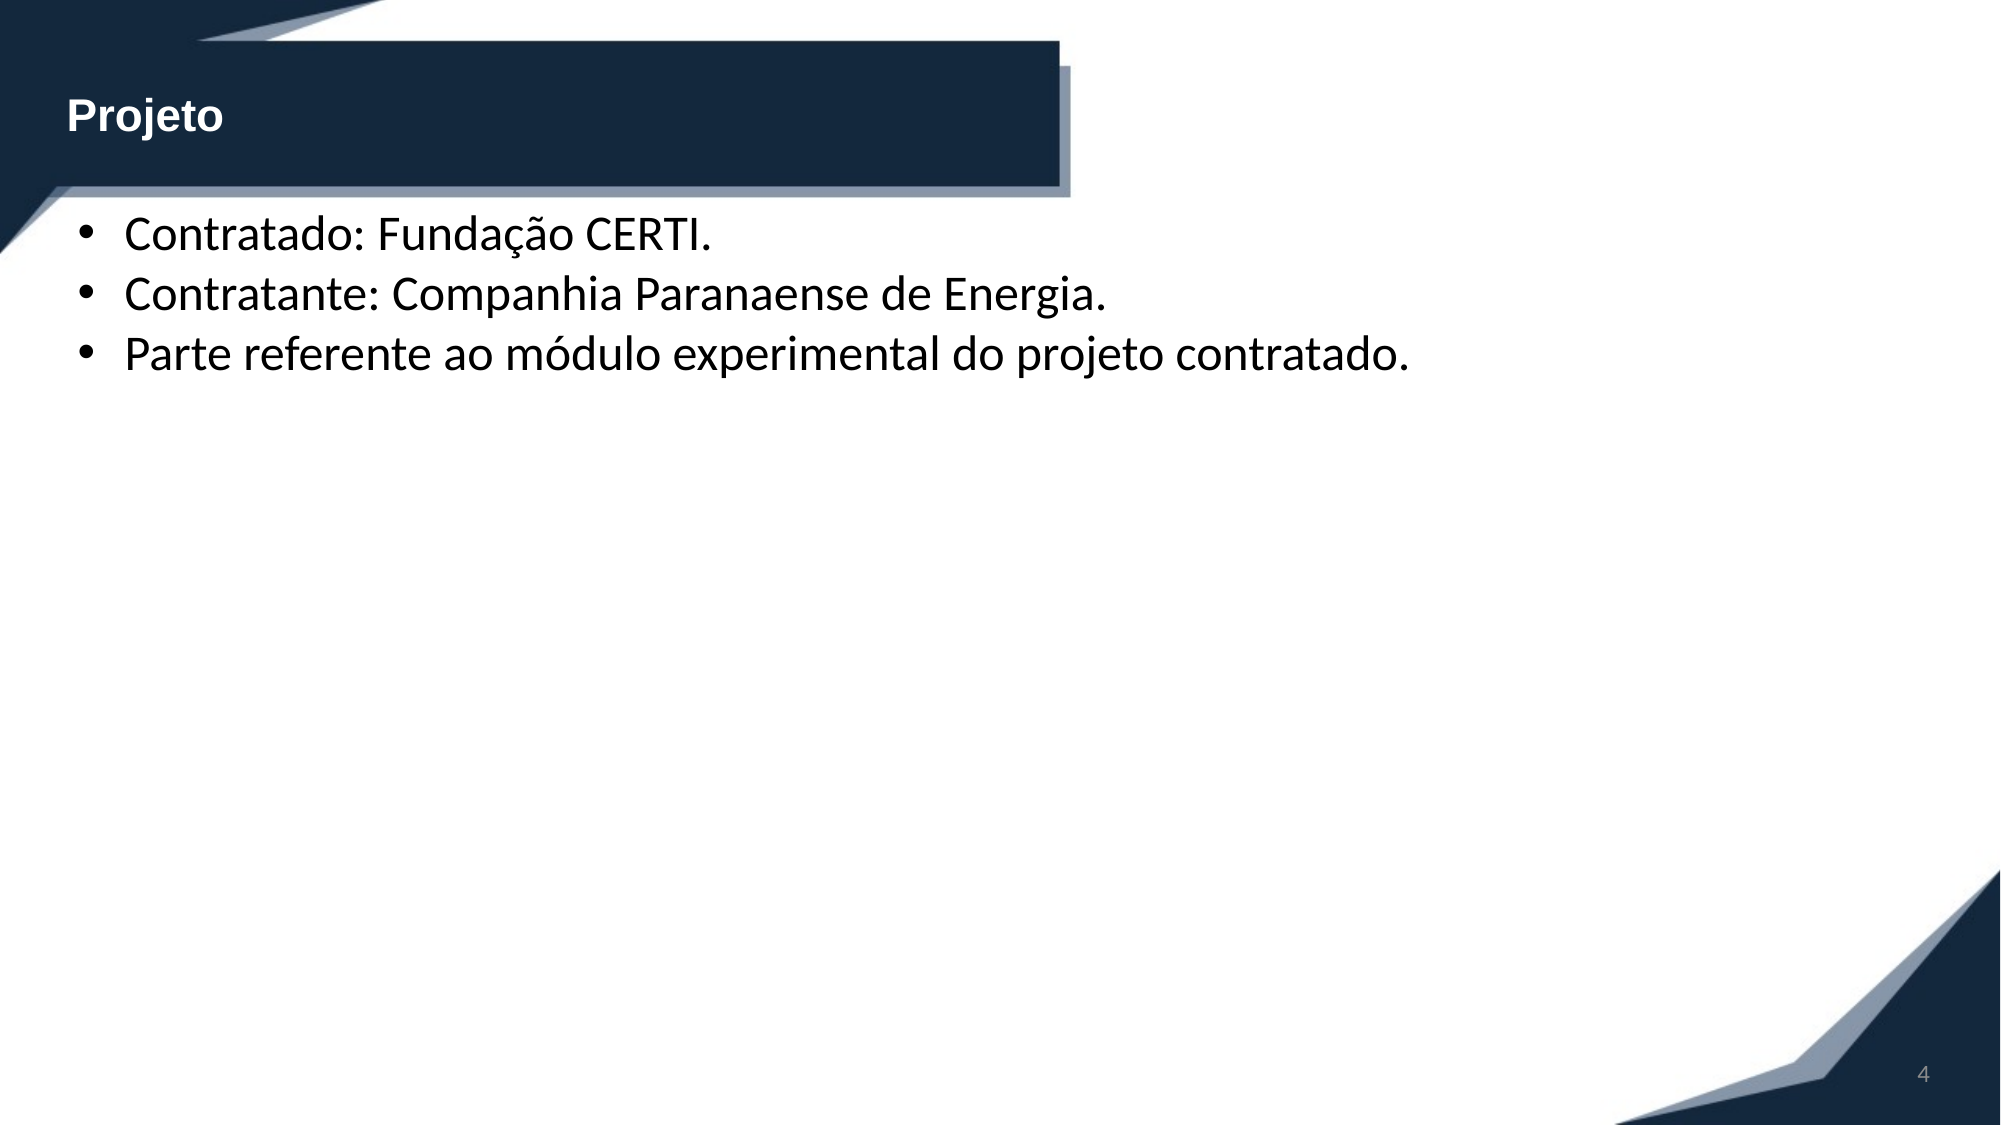

Projeto
Contratado: Fundação CERTI.
Contratante: Companhia Paranaense de Energia.
Parte referente ao módulo experimental do projeto contratado.
4